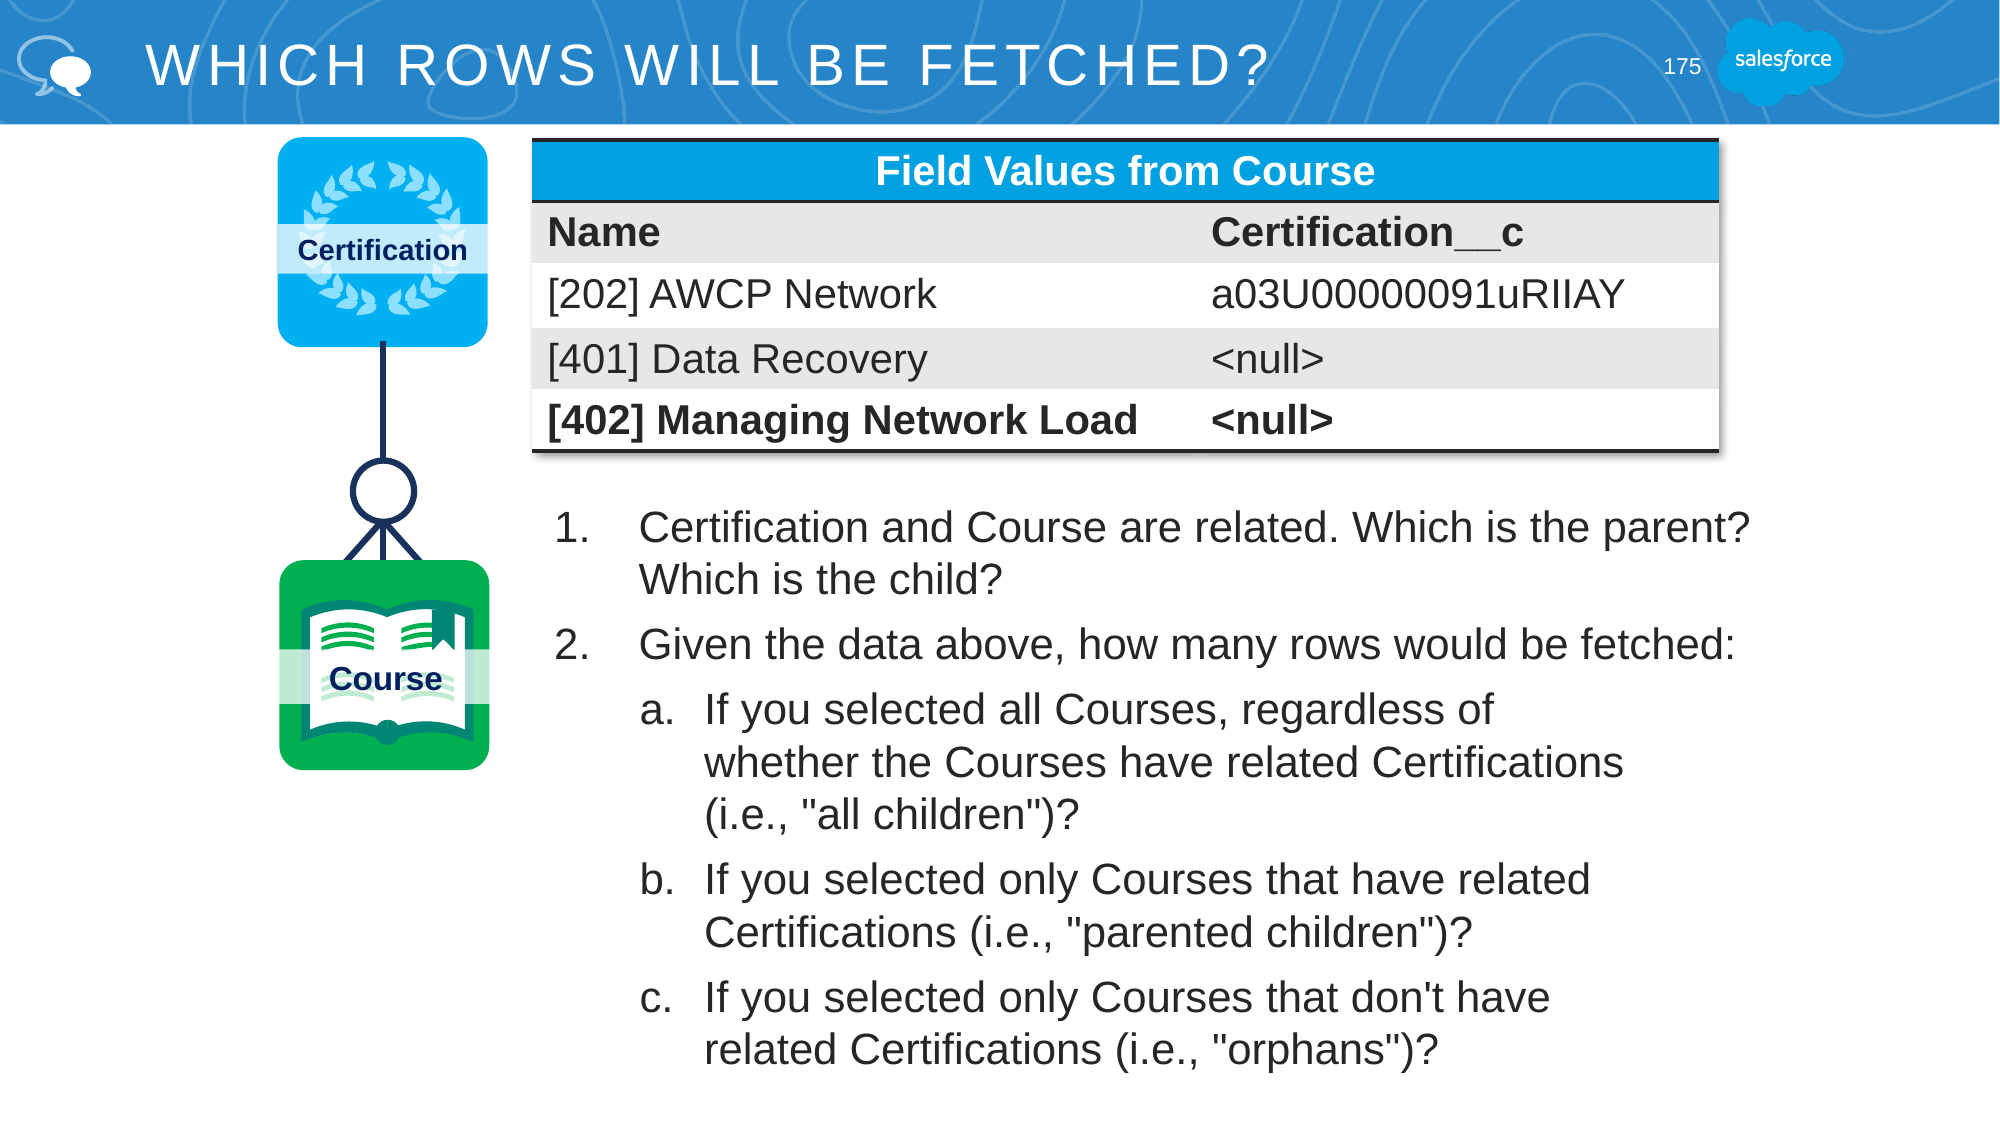

# Which Rows Will be Fetched?
175

Certification

Course
| Field Values from Course |  |
| --- | --- |
| Name | Certification\_\_c |
| [202] AWCP Network | a03U00000091uRIIAY |
| [401] Data Recovery | <null> |
| [402] Managing Network Load | <null> |
Certification and Course are related. Which is the parent? Which is the child?
Given the data above, how many rows would be fetched:
If you selected all Courses, regardless of
whether the Courses have related Certifications
(i.e., "all children")?
If you selected only Courses that have related Certifications (i.e., "parented children")?
If you selected only Courses that don't have
related Certifications (i.e., "orphans")?